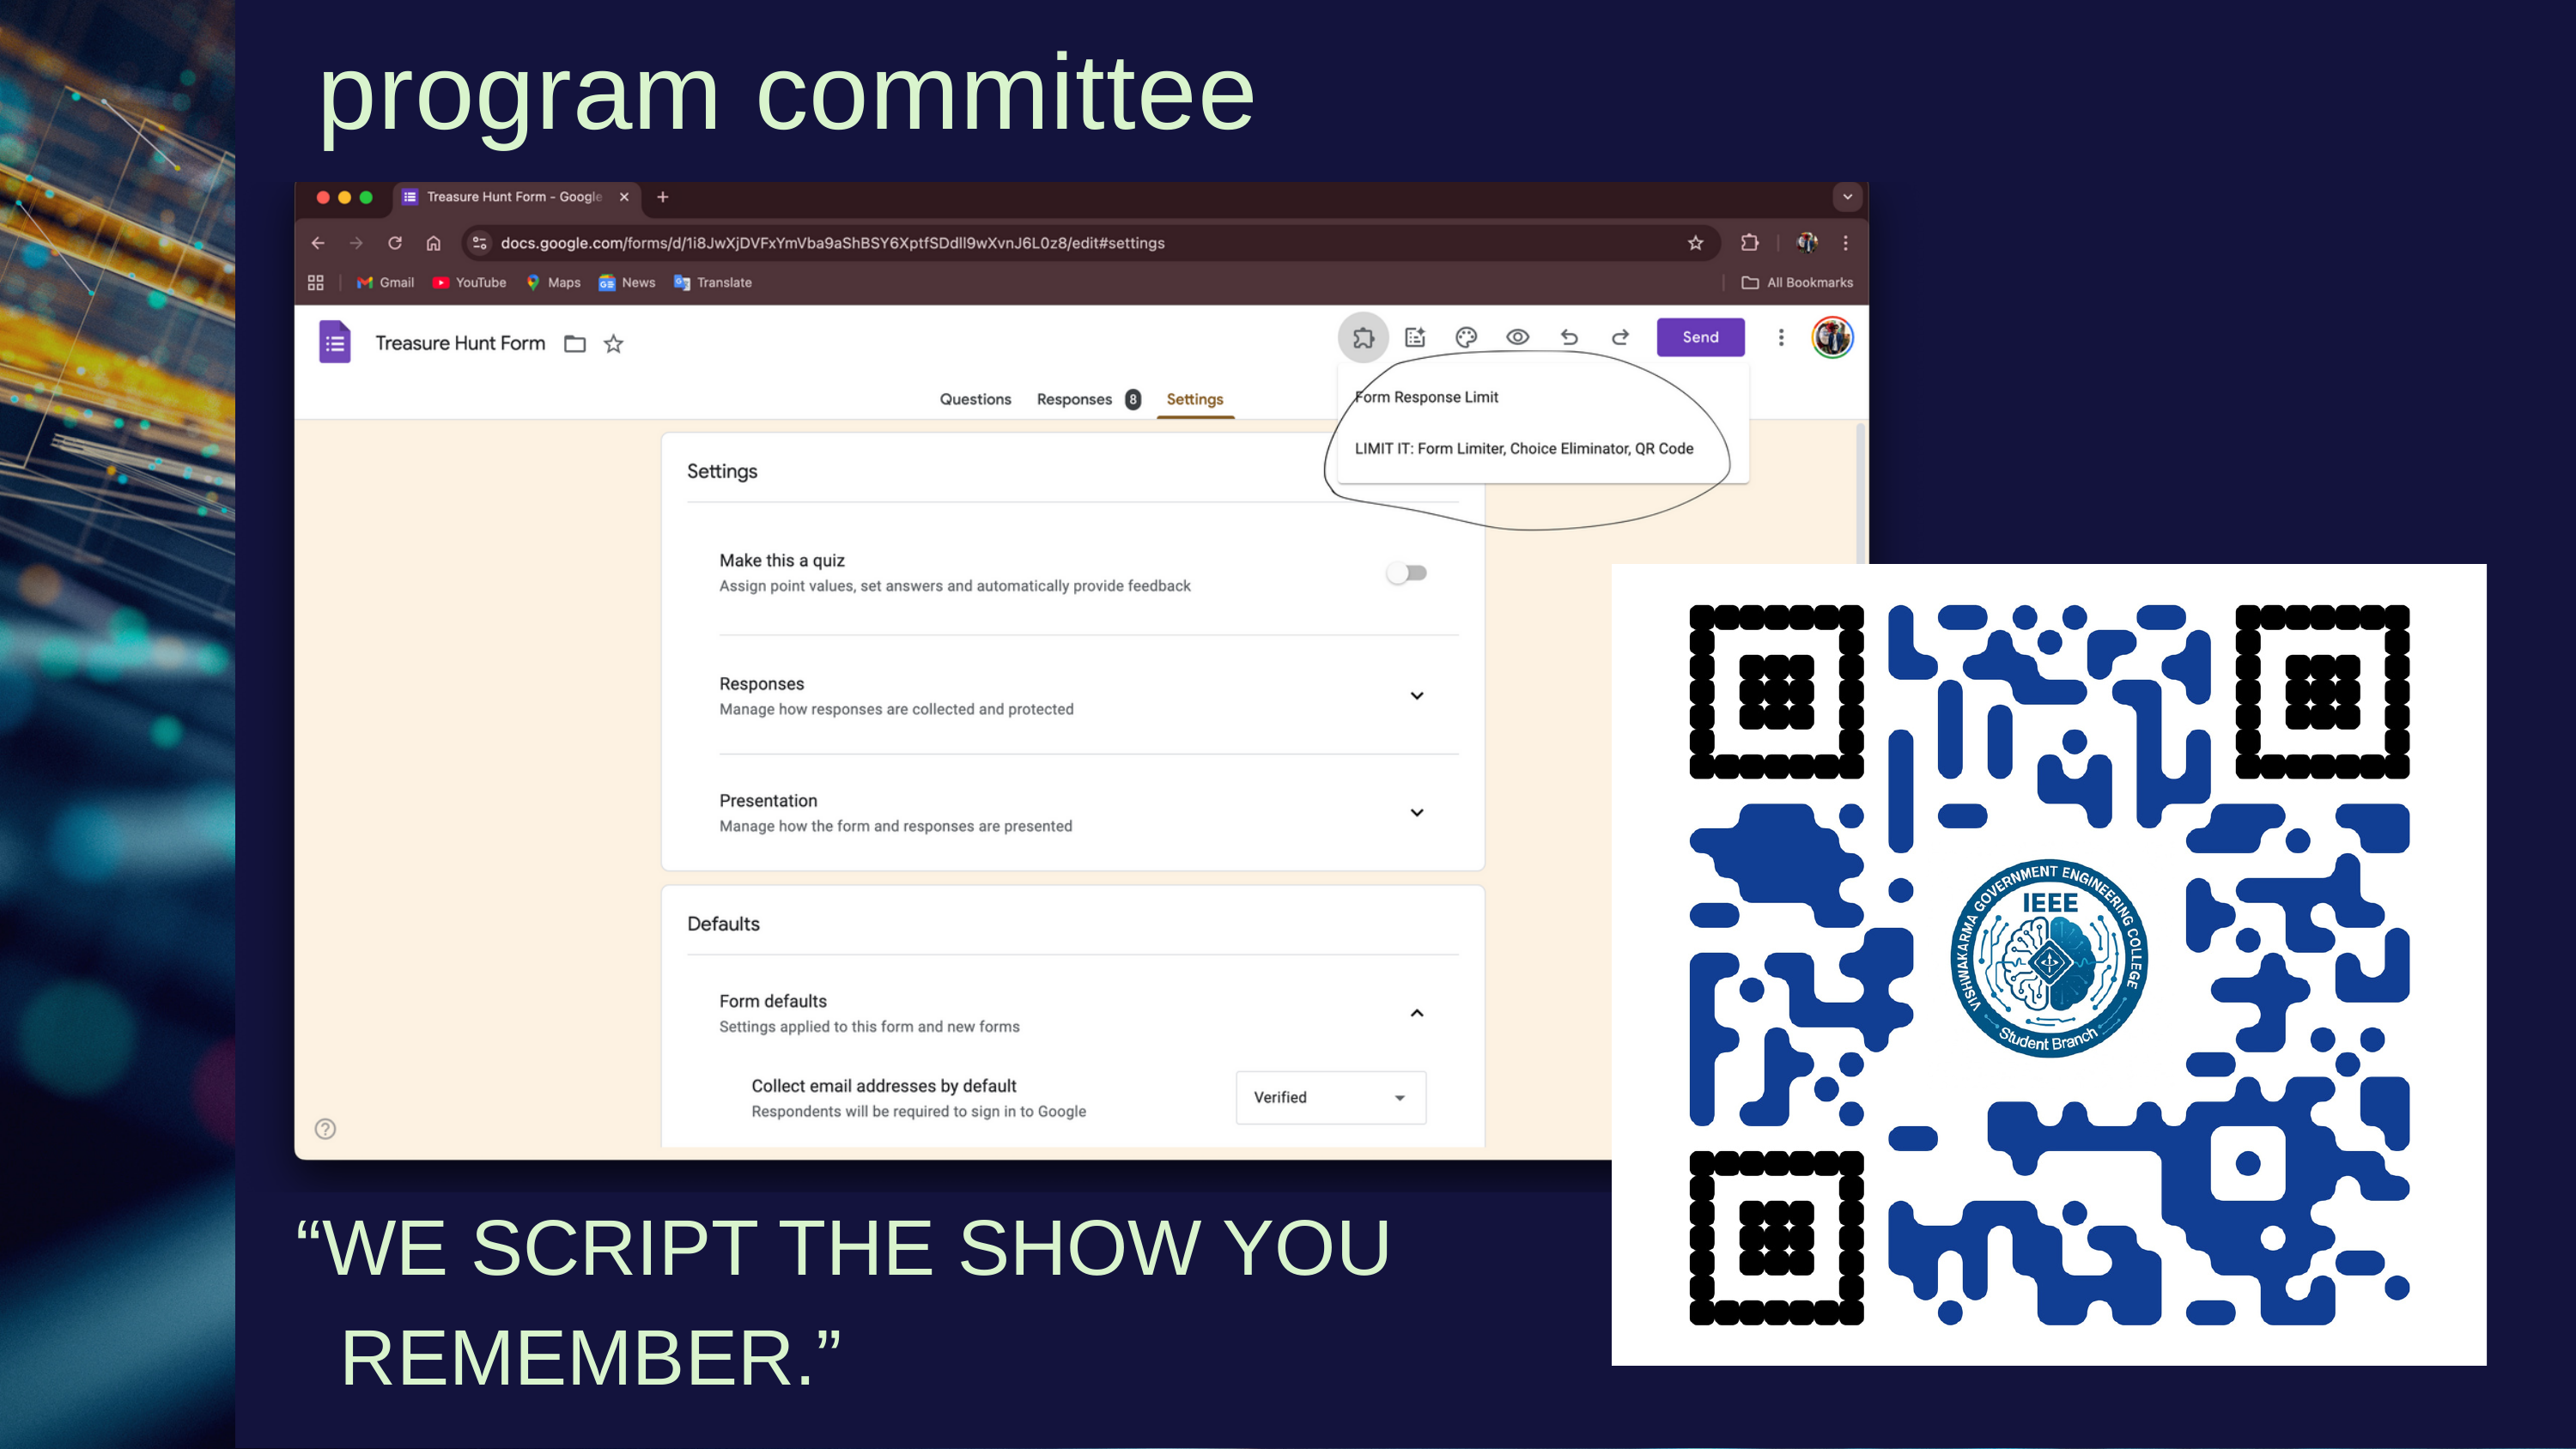

program committee

“WE SCRIPT THE SHOW YOU
  REMEMBER.”